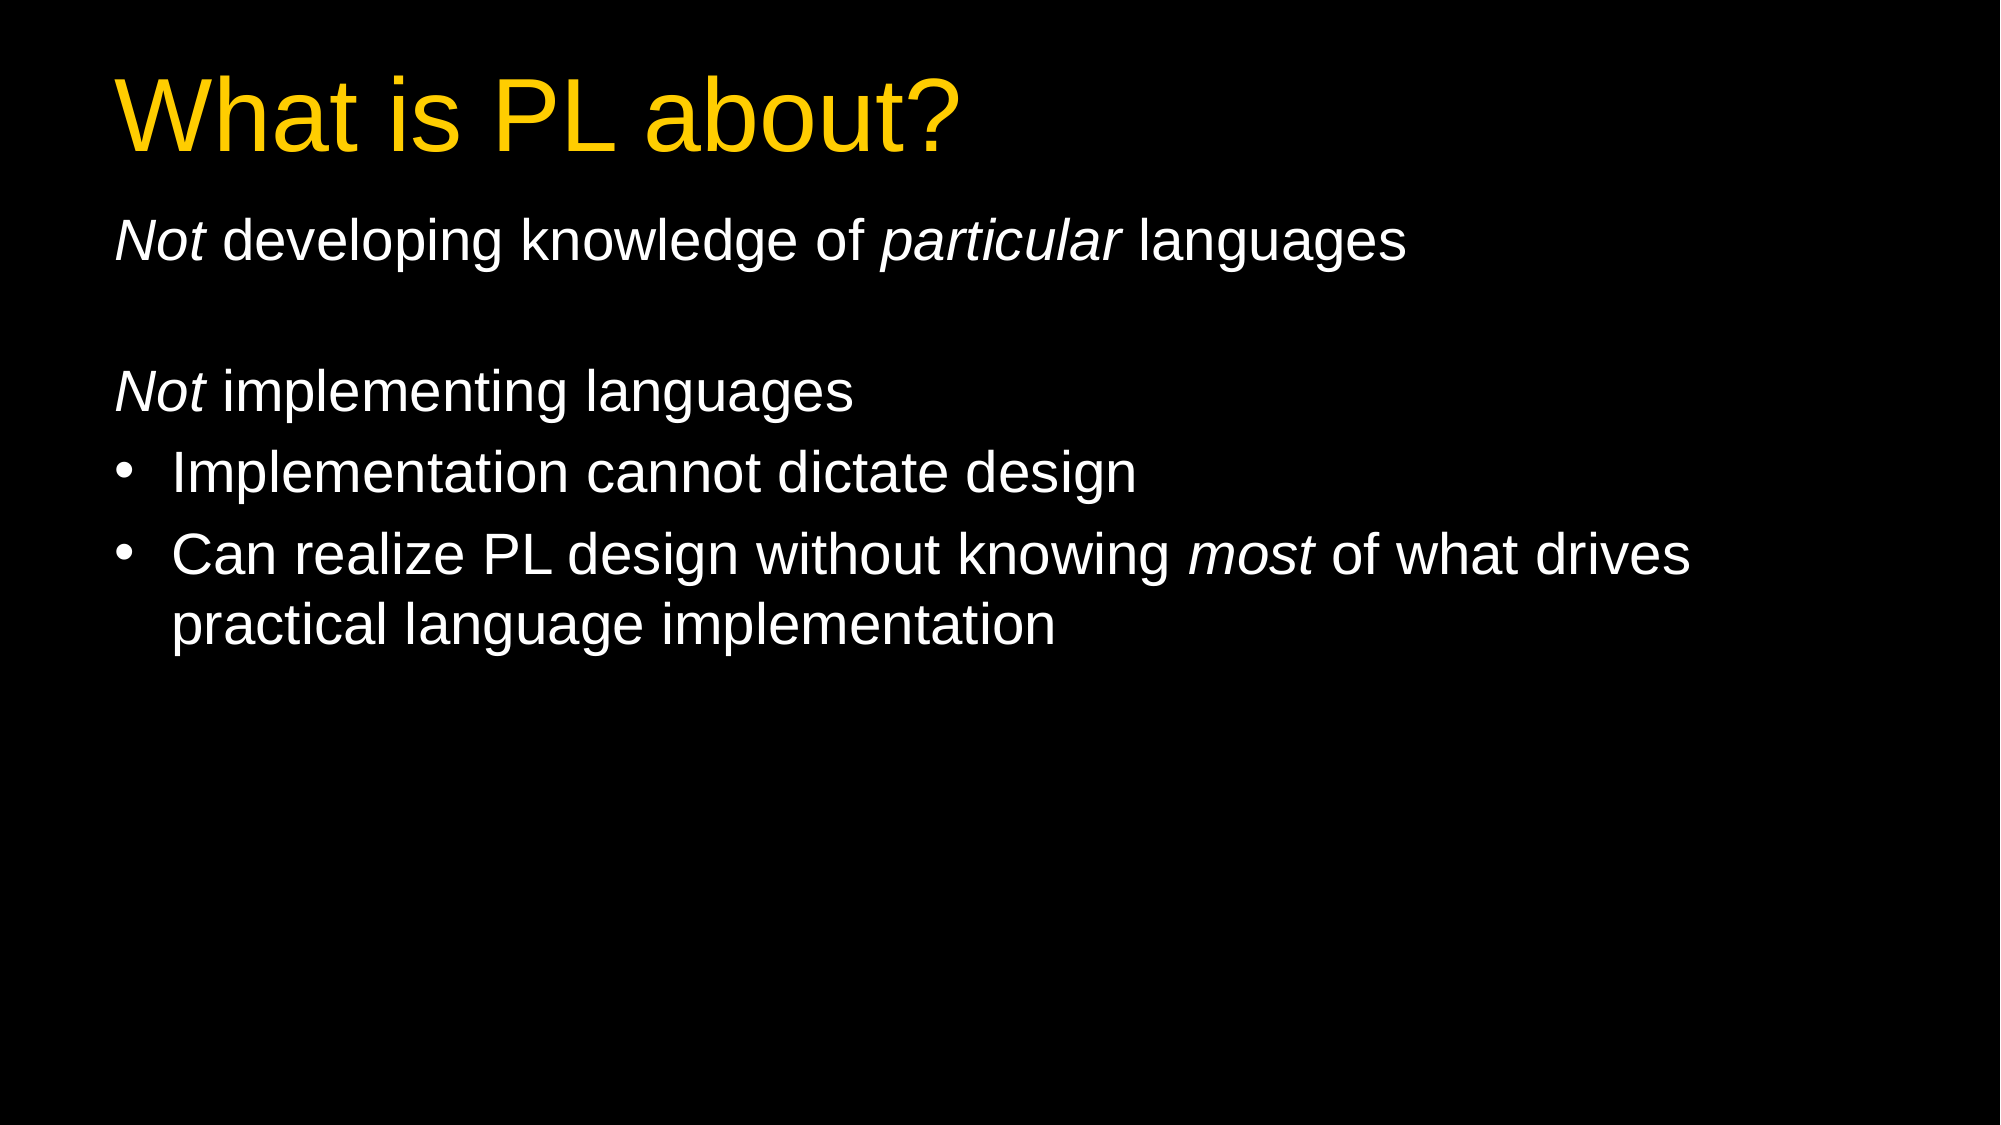

# What is PL about?
Not developing knowledge of particular languages

Not implementing languages
Implementation cannot dictate design
Can realize PL design without knowing most of what drives practical language implementation